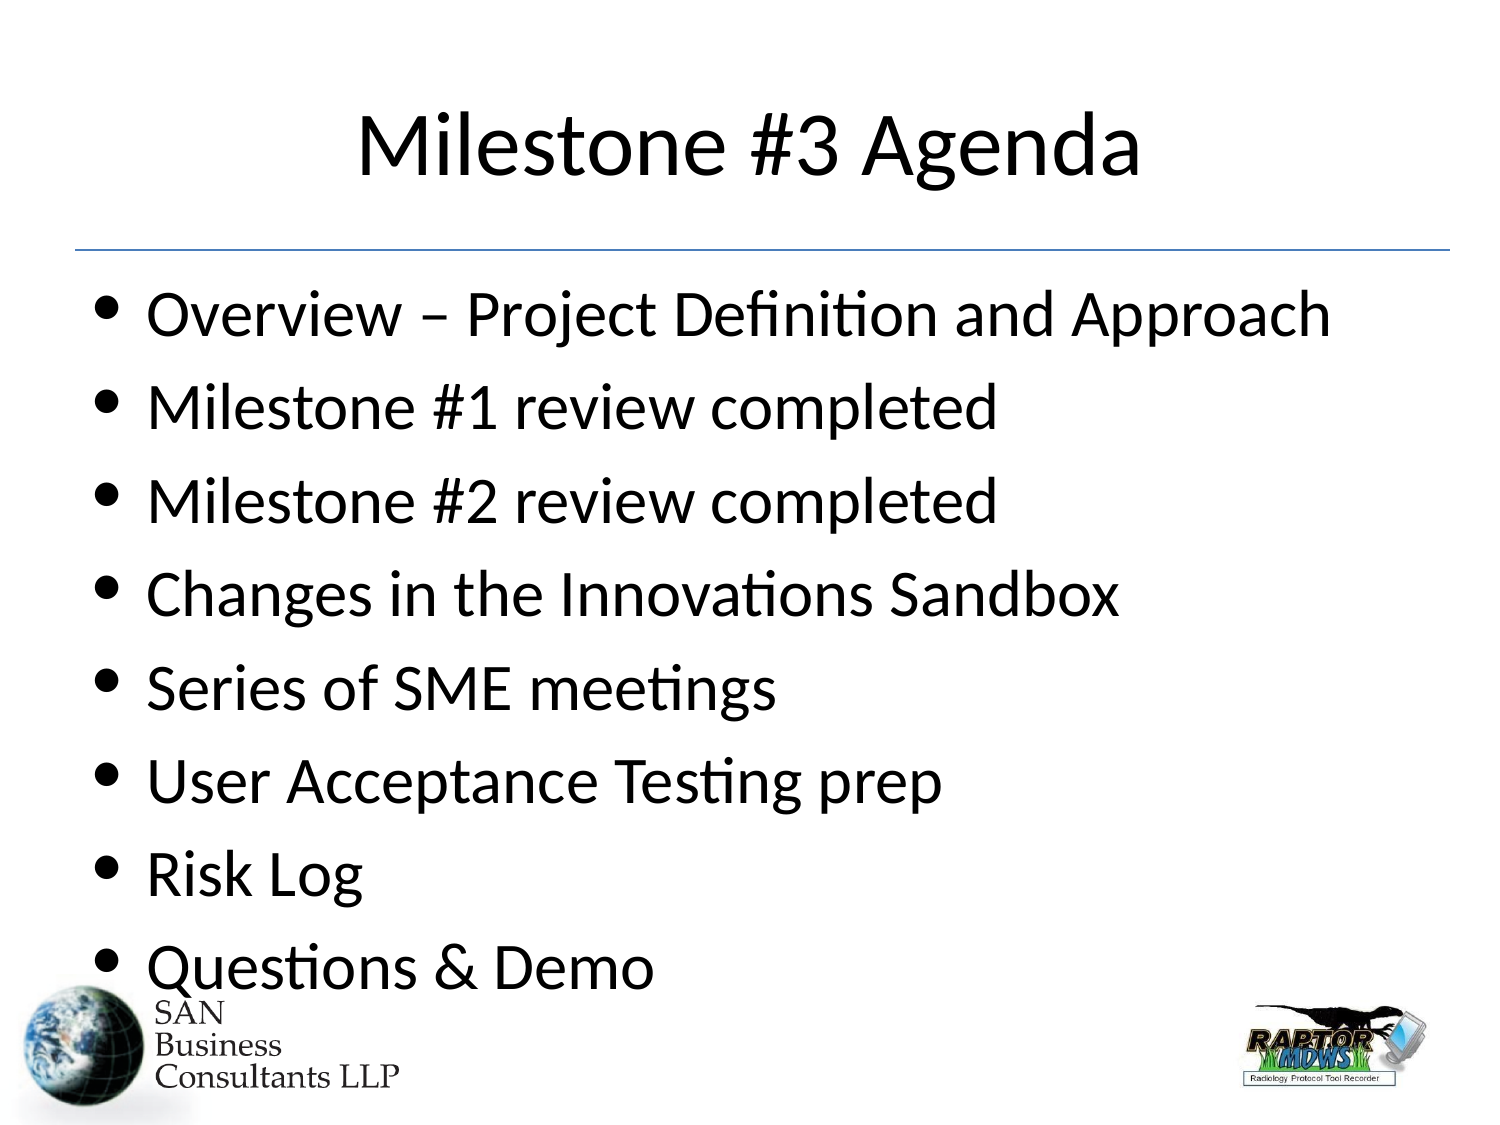

# Milestone #3 Agenda
Overview – Project Definition and Approach
Milestone #1 review completed
Milestone #2 review completed
Changes in the Innovations Sandbox
Series of SME meetings
User Acceptance Testing prep
Risk Log
Questions & Demo